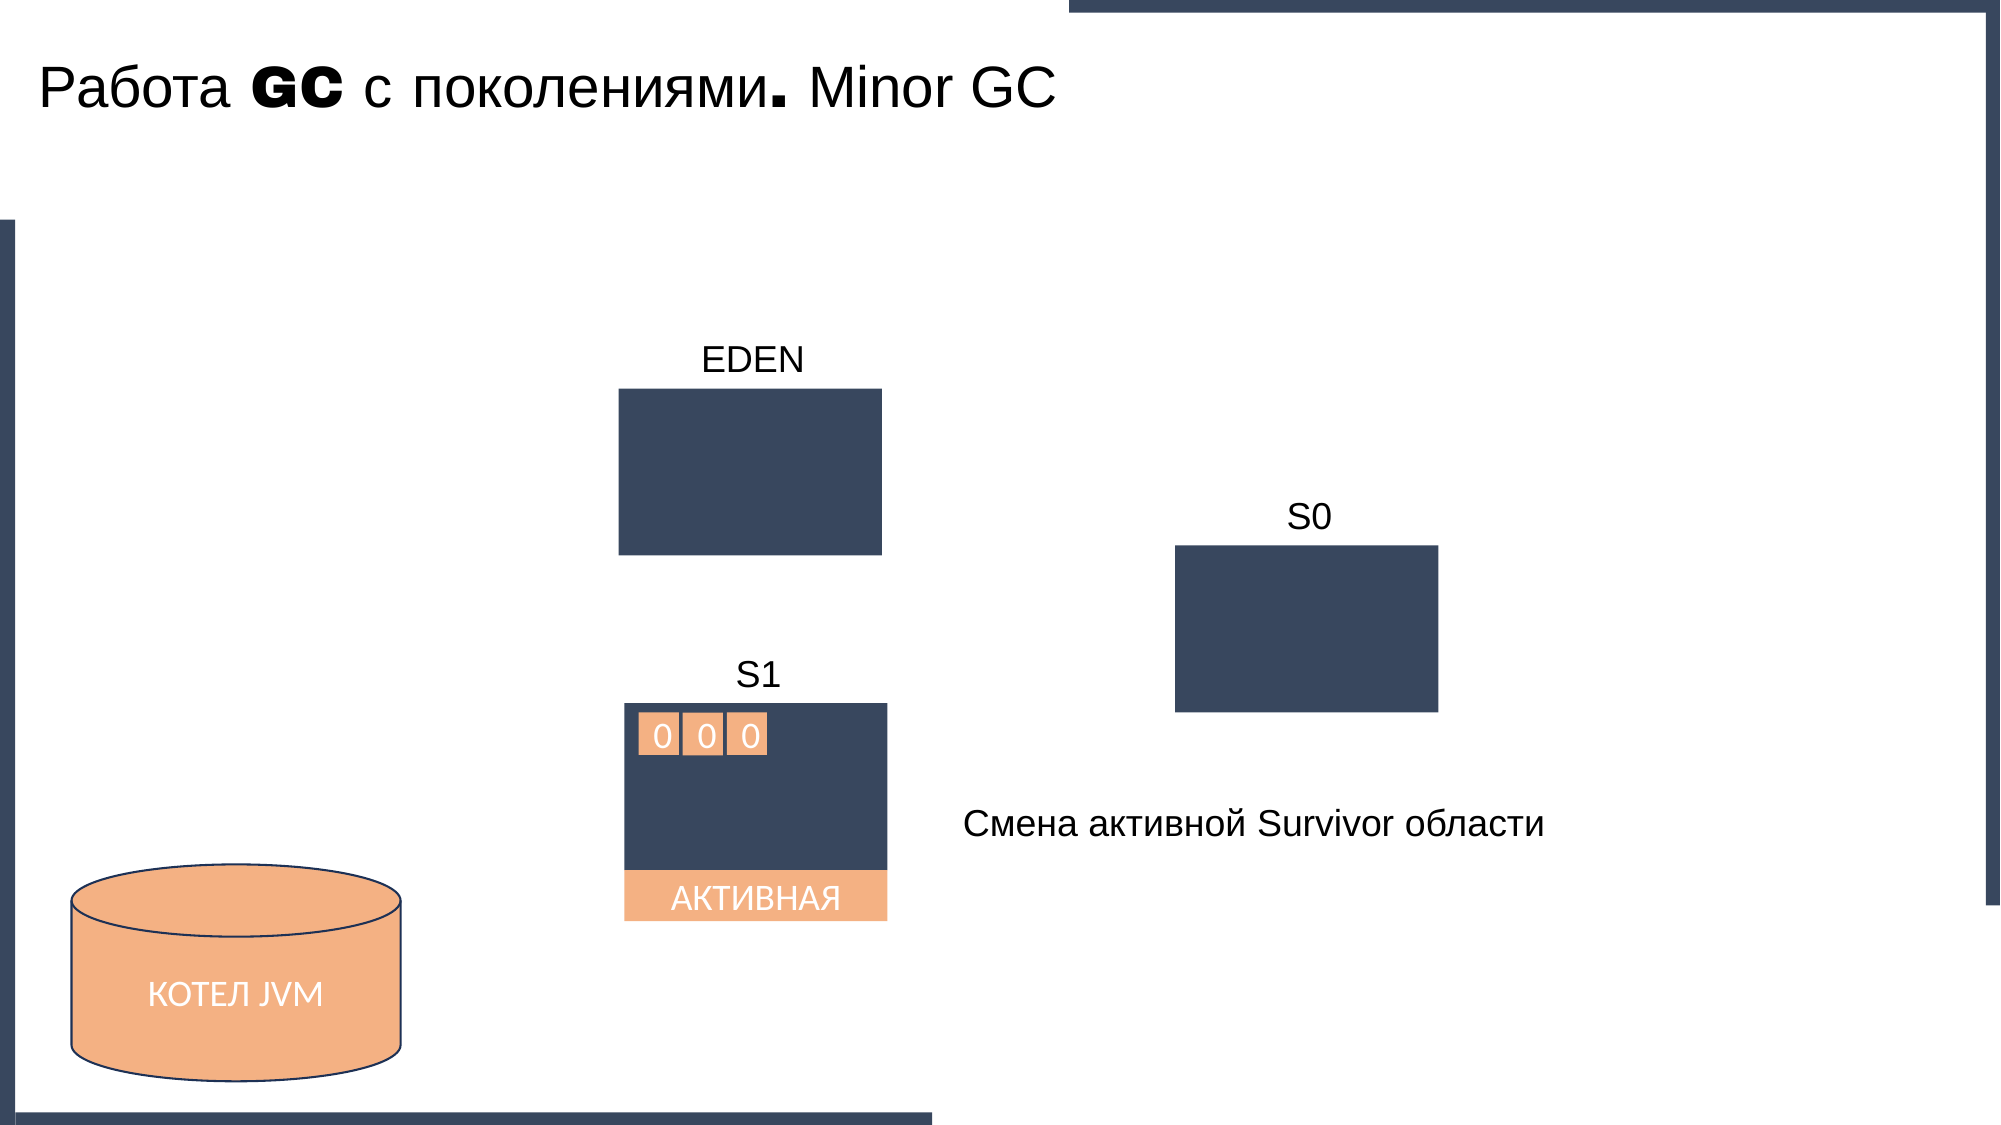

Работа GC с поколениями. Minor GC

EDEN

S0

Поиск живых…
0
0
0
S1

0
0
0
Смена активной Survivor области
КОТЕЛ JVM
АКТИВНАЯ